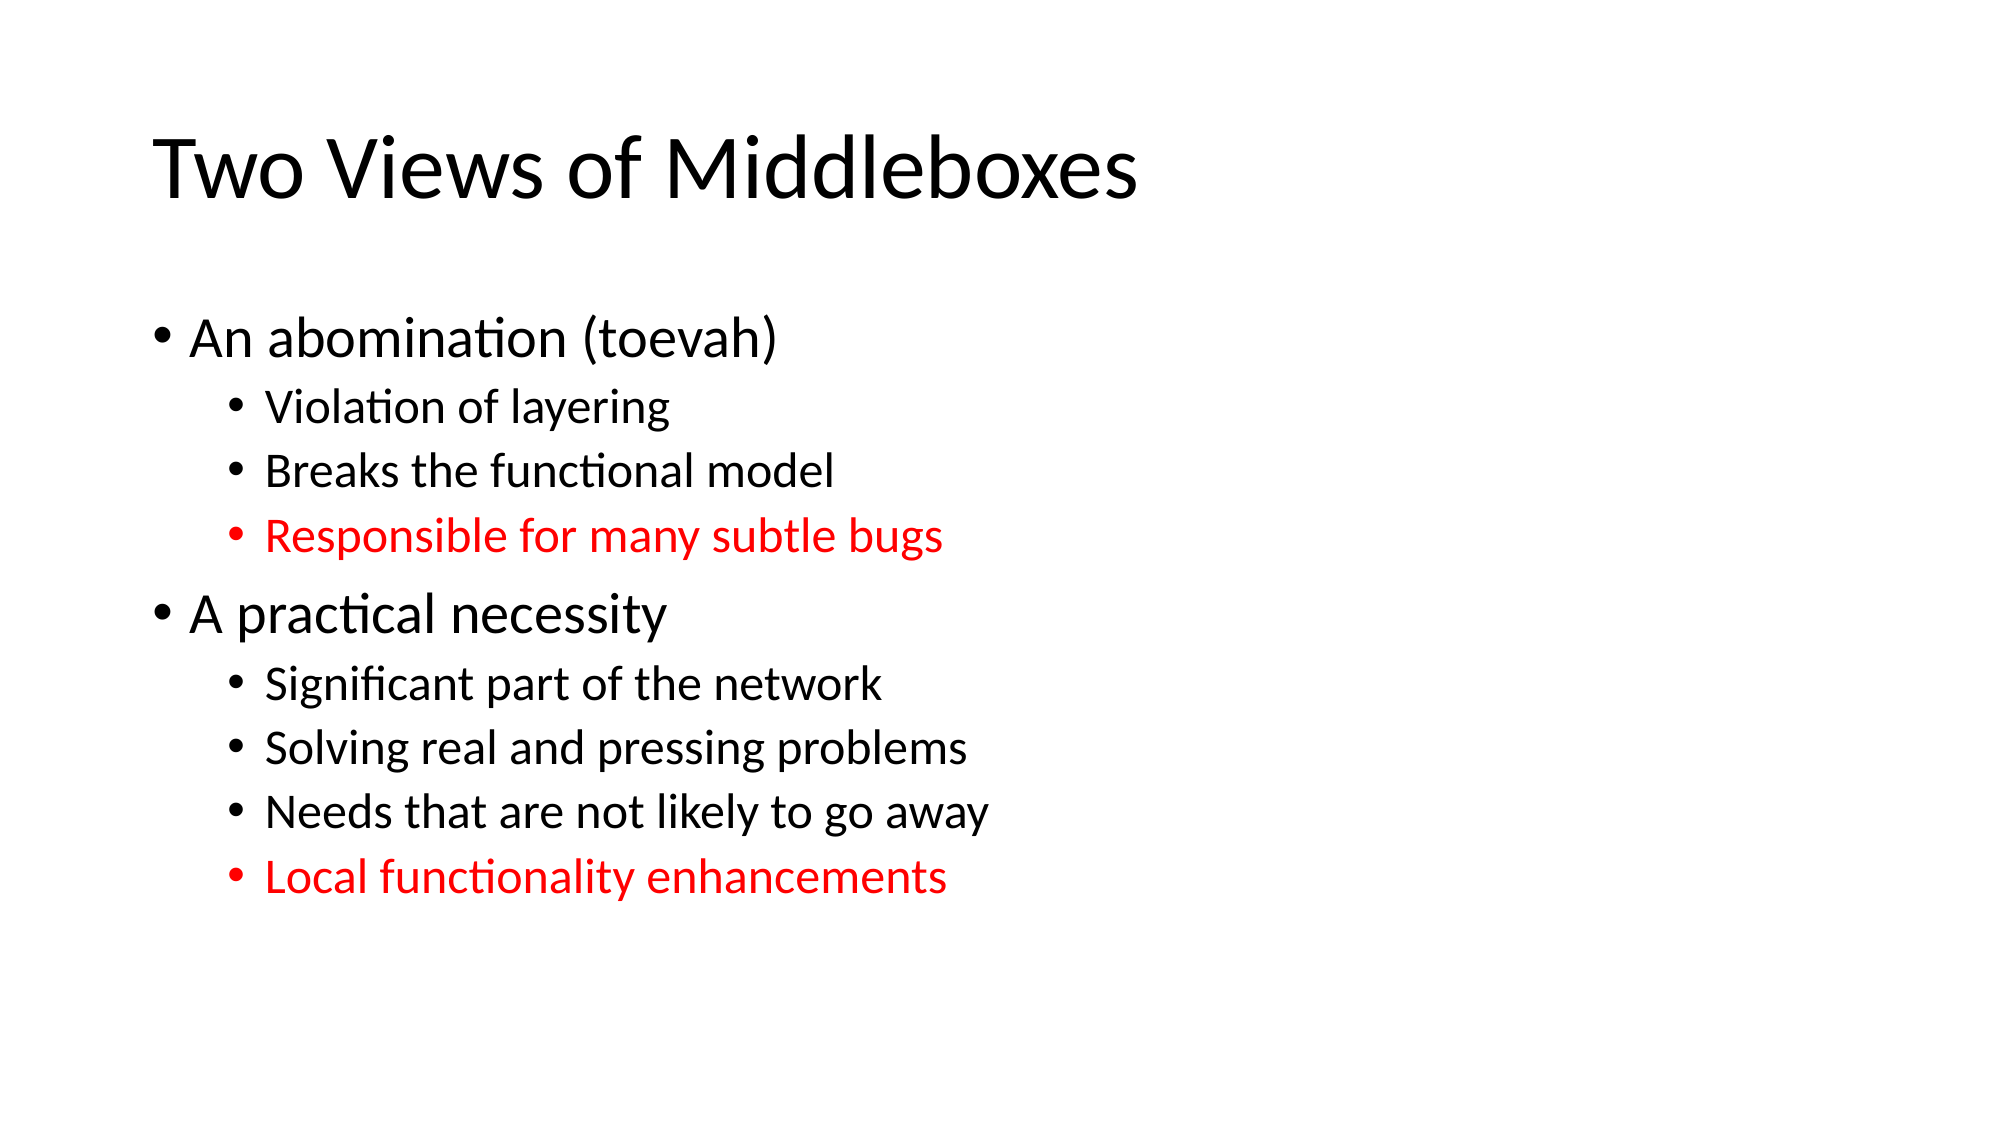

# Two Views of Middleboxes
An abomination (toevah)
Violation of layering
Breaks the functional model
Responsible for many subtle bugs
A practical necessity
Significant part of the network
Solving real and pressing problems
Needs that are not likely to go away
Local functionality enhancements